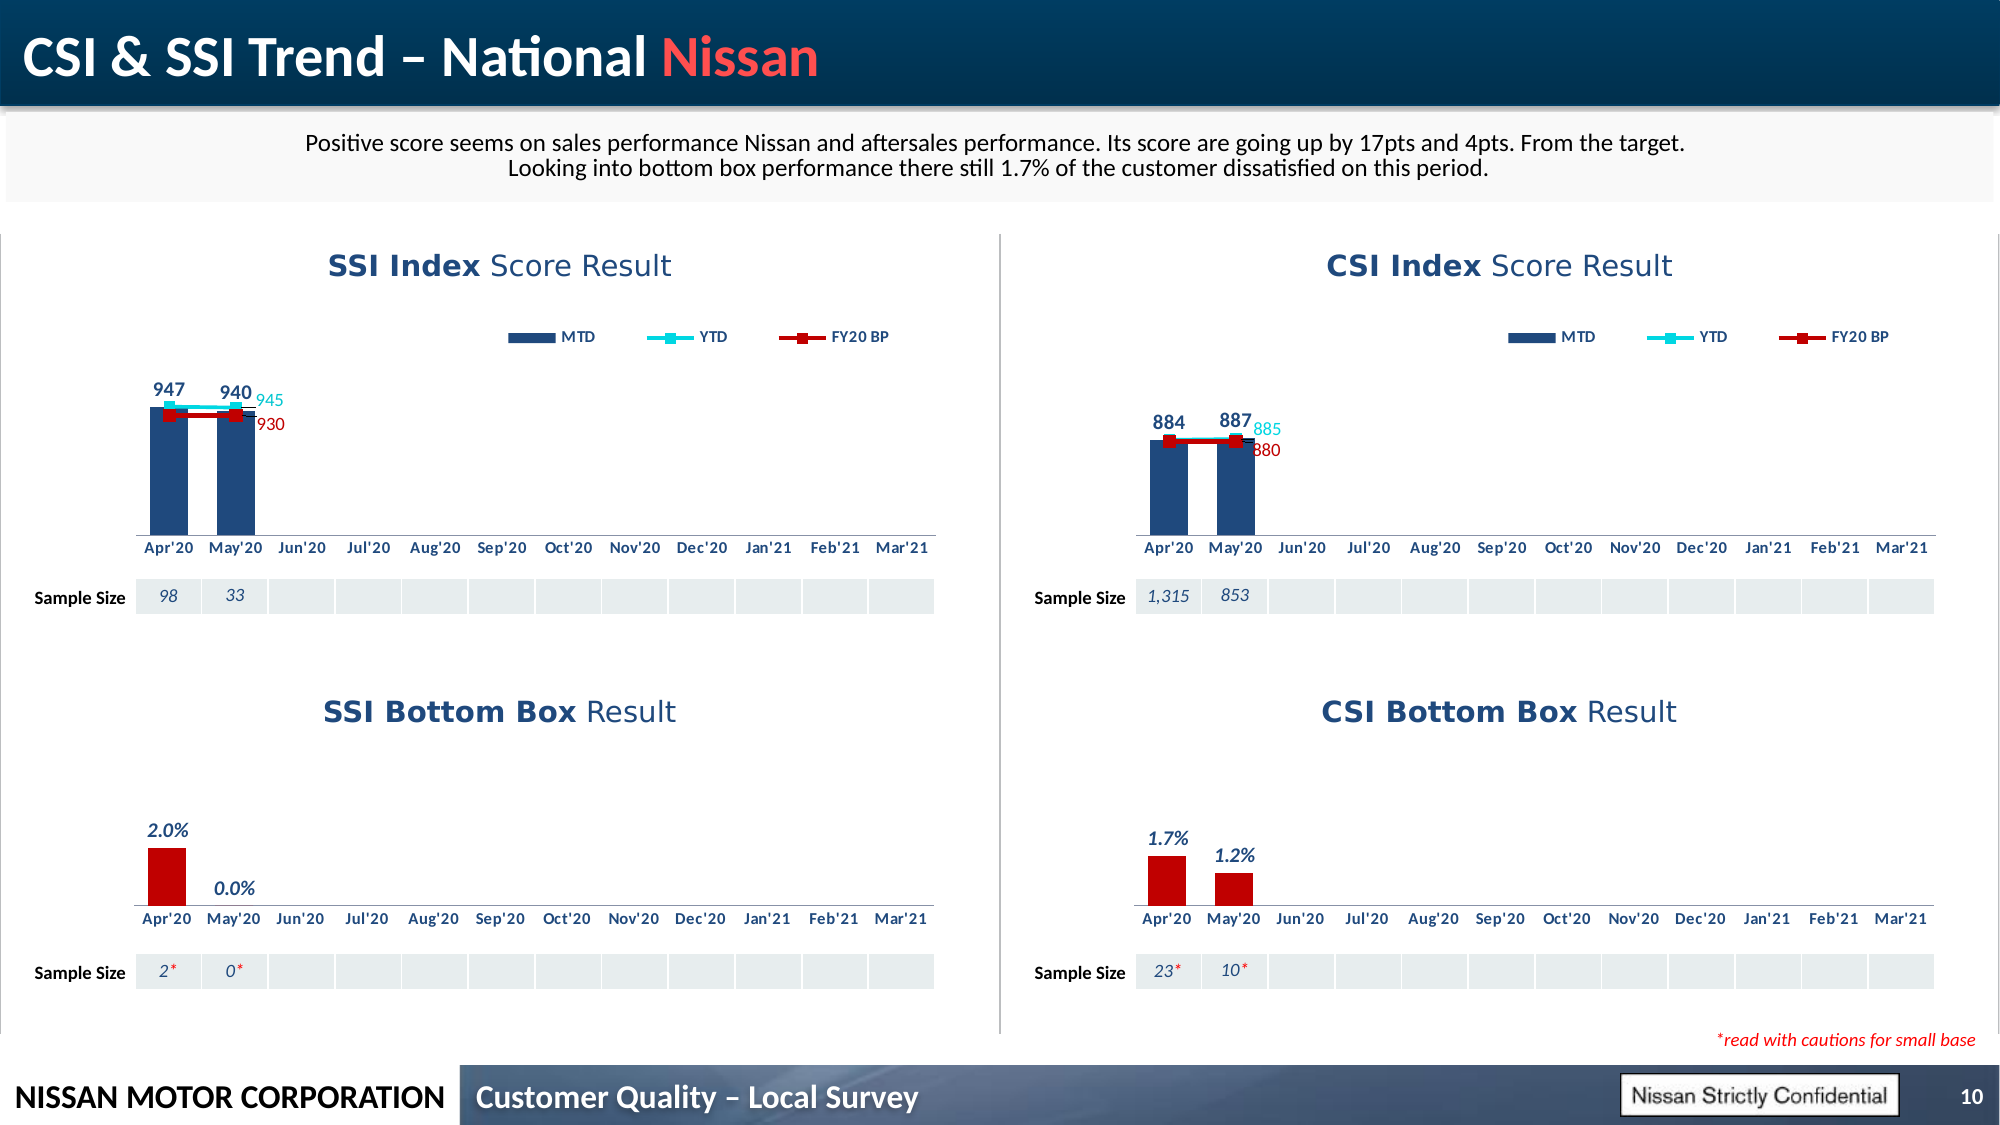

# CSI & SSI Trend – National Nissan
Positive score seems on sales performance Nissan and aftersales performance. Its score are going up by 17pts and 4pts. From the target.
Looking into bottom box performance there still 1.7% of the customer dissatisfied on this period.
SSI Index Score Result
CSI Index Score Result

### Chart

| Category | MTD | YTD | FY20 BP |
|---|---|---|---|
| Apr'20 | 947.3784710279997 | 947.3784710279997 | 930.0 |
| May'20 | 939.8826989631301 | 945.4902231032617 | 930.0 |
| Jun'20 | None | None | None |
| Jul'20 | None | None | None |
| Aug'20 | None | None | None |
| Sep'20 | None | None | None |
| Oct'20 | None | None | None |
| Nov'20 | None | None | None |
| Dec'20 | None | None | None |
| Jan'21 | None | None | None |
| Feb'21 | None | None | None |
| Mar'21 | None | None | None |

### Chart

| Category | MTD | YTD | FY20 BP |
|---|---|---|---|
| Apr'20 | 883.5629657924967 | 883.5629657924967 | 880.0 |
| May'20 | 887.30510824034 | 885.0353124290308 | 880.0 |
| Jun'20 | None | None | None |
| Jul'20 | None | None | None |
| Aug'20 | None | None | None |
| Sep'20 | None | None | None |
| Oct'20 | None | None | None |
| Nov'20 | None | None | None |
| Dec'20 | None | None | None |
| Jan'21 | None | None | None |
| Feb'21 | None | None | None |
| Mar'21 | None | None | None |
| 98 | 33 |  |  |  |  |  |  |  |  |  |  |
| --- | --- | --- | --- | --- | --- | --- | --- | --- | --- | --- | --- |
| 1,315 | 853 |  |  |  |  |  |  |  |  |  |  |
| --- | --- | --- | --- | --- | --- | --- | --- | --- | --- | --- | --- |
Sample Size
Sample Size
SSI Bottom Box Result
CSI Bottom Box Result

### Chart

| Category | MTD |
|---|---|
| 43922 | 0.02040816326530612 |
| 43952 | 0.0 |
| 43983 | None |
| 44013 | None |
| 44044 | None |
| 44075 | None |
| 44105 | None |
| 44136 | None |
| 44166 | None |
| 44197 | None |
| 44228 | None |
| 44256 | None |

### Chart

| Category | MTD |
|---|---|
| 43922 | 0.01749049429657795 |
| 43952 | 0.011723329425556858 |
| 43983 | None |
| 44013 | None |
| 44044 | None |
| 44075 | None |
| 44105 | None |
| 44136 | None |
| 44166 | None |
| 44197 | None |
| 44228 | None |
| 44256 | None |
| 2\* | 0\* |  |  |  |  |  |  |  |  |  |  |
| --- | --- | --- | --- | --- | --- | --- | --- | --- | --- | --- | --- |
| 23\* | 10\* |  |  |  |  |  |  |  |  |  |  |
| --- | --- | --- | --- | --- | --- | --- | --- | --- | --- | --- | --- |
Sample Size
Sample Size
*read with cautions for small base
10